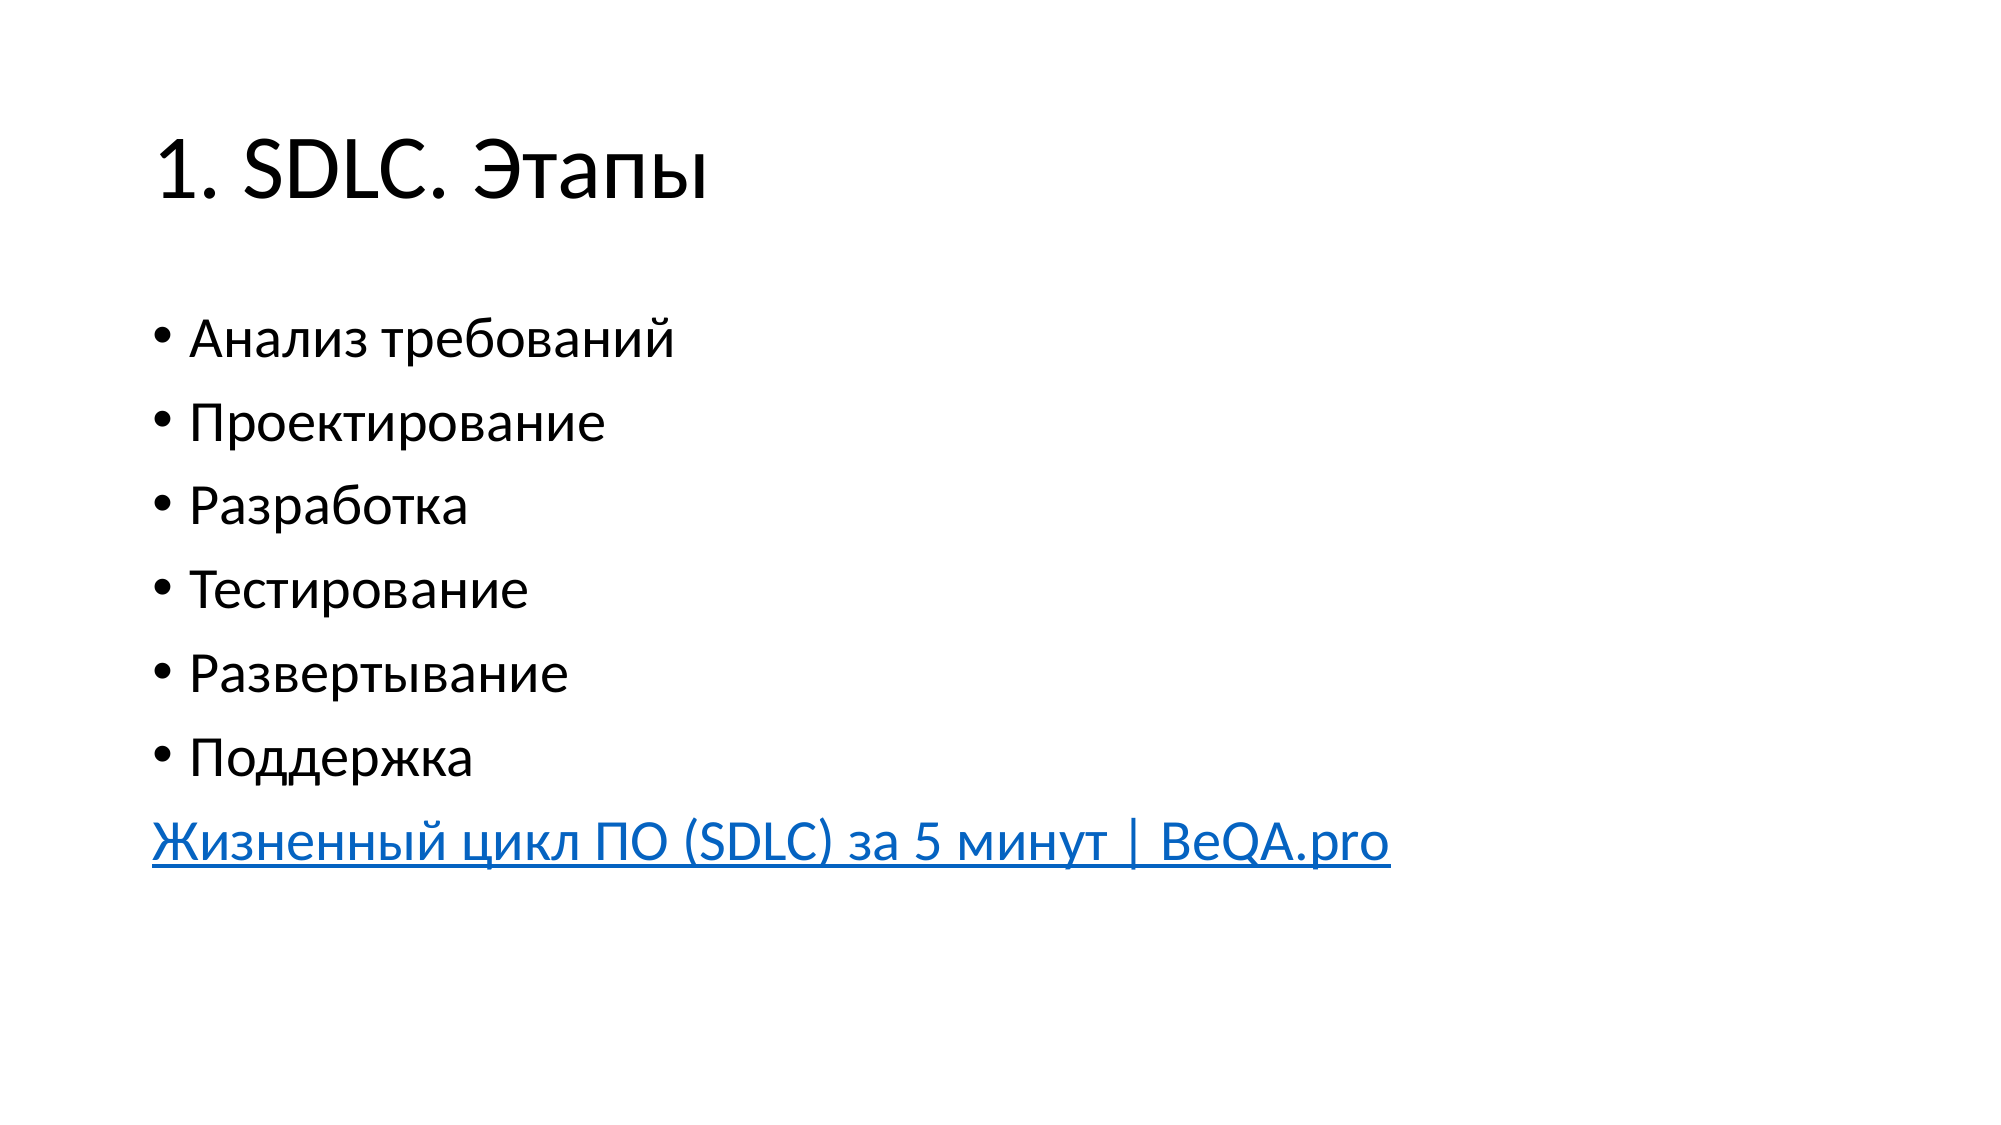

# 1. SDLC. Этапы
Анализ требований
Проектирование
Разработка
Тестирование
Развертывание
Поддержка
Жизненный цикл ПО (SDLC) за 5 минут | BeQA.pro